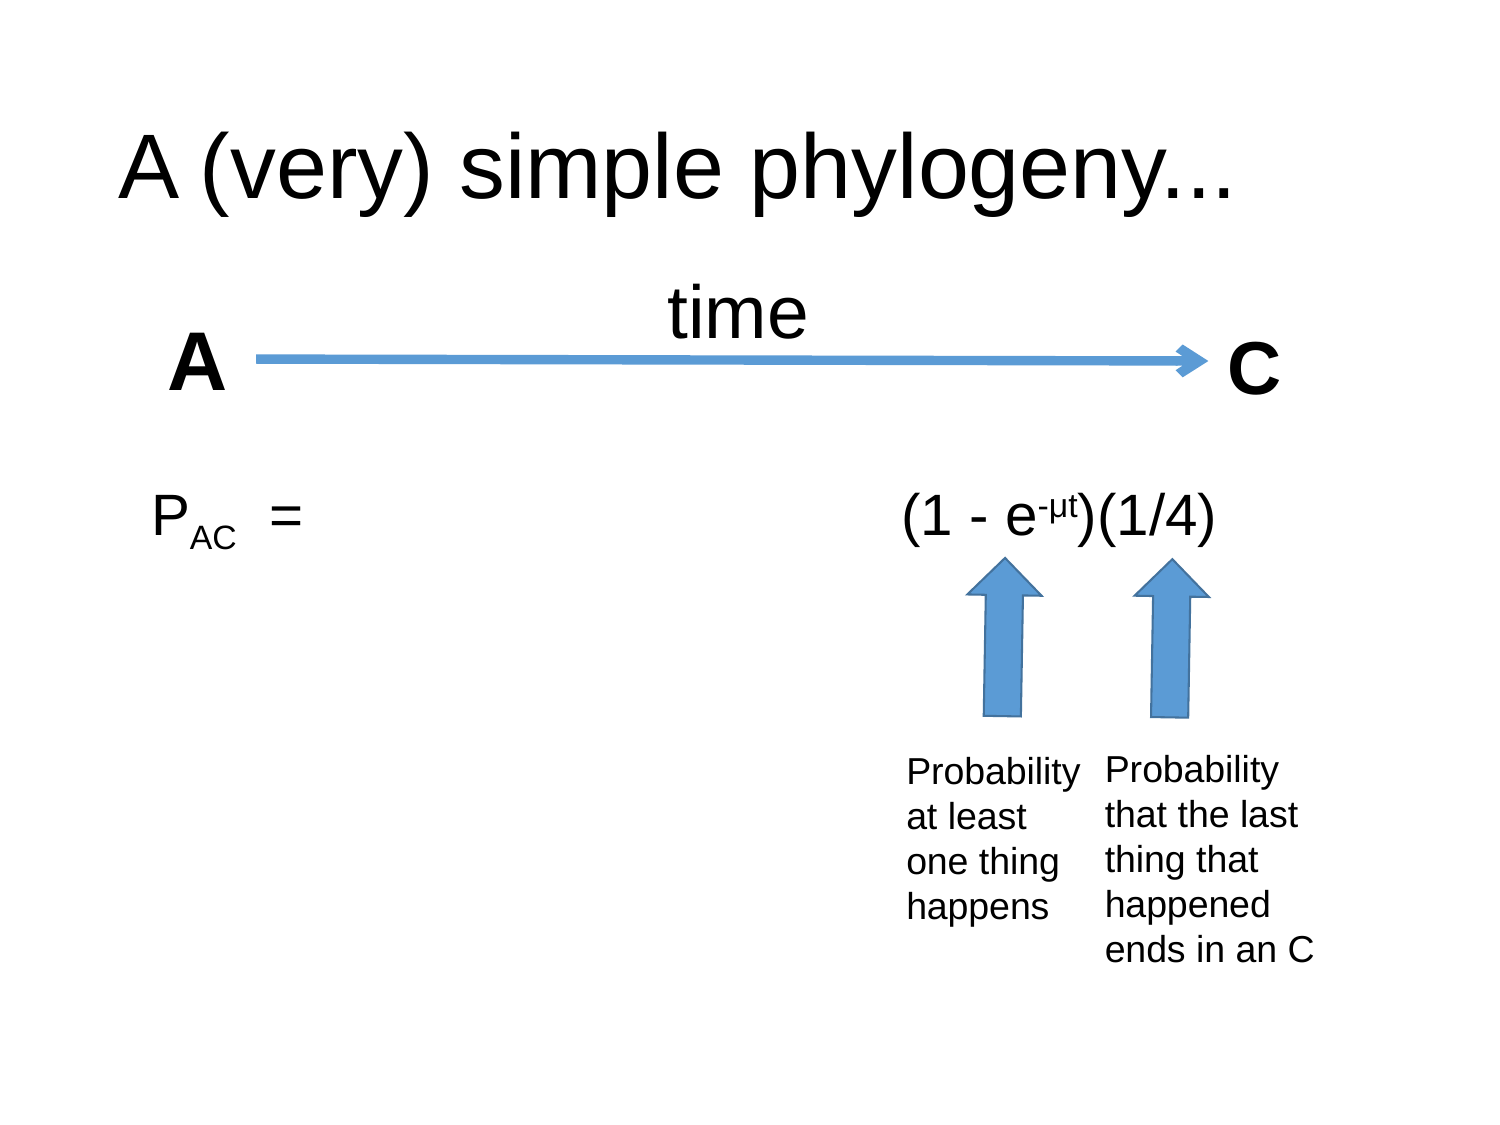

# A (very) simple phylogeny...
time
A
C
PAC  = 				(1 - e-μt)(1/4)

Probability that the last thing that happened ends in an C
Probability at least one thing happens